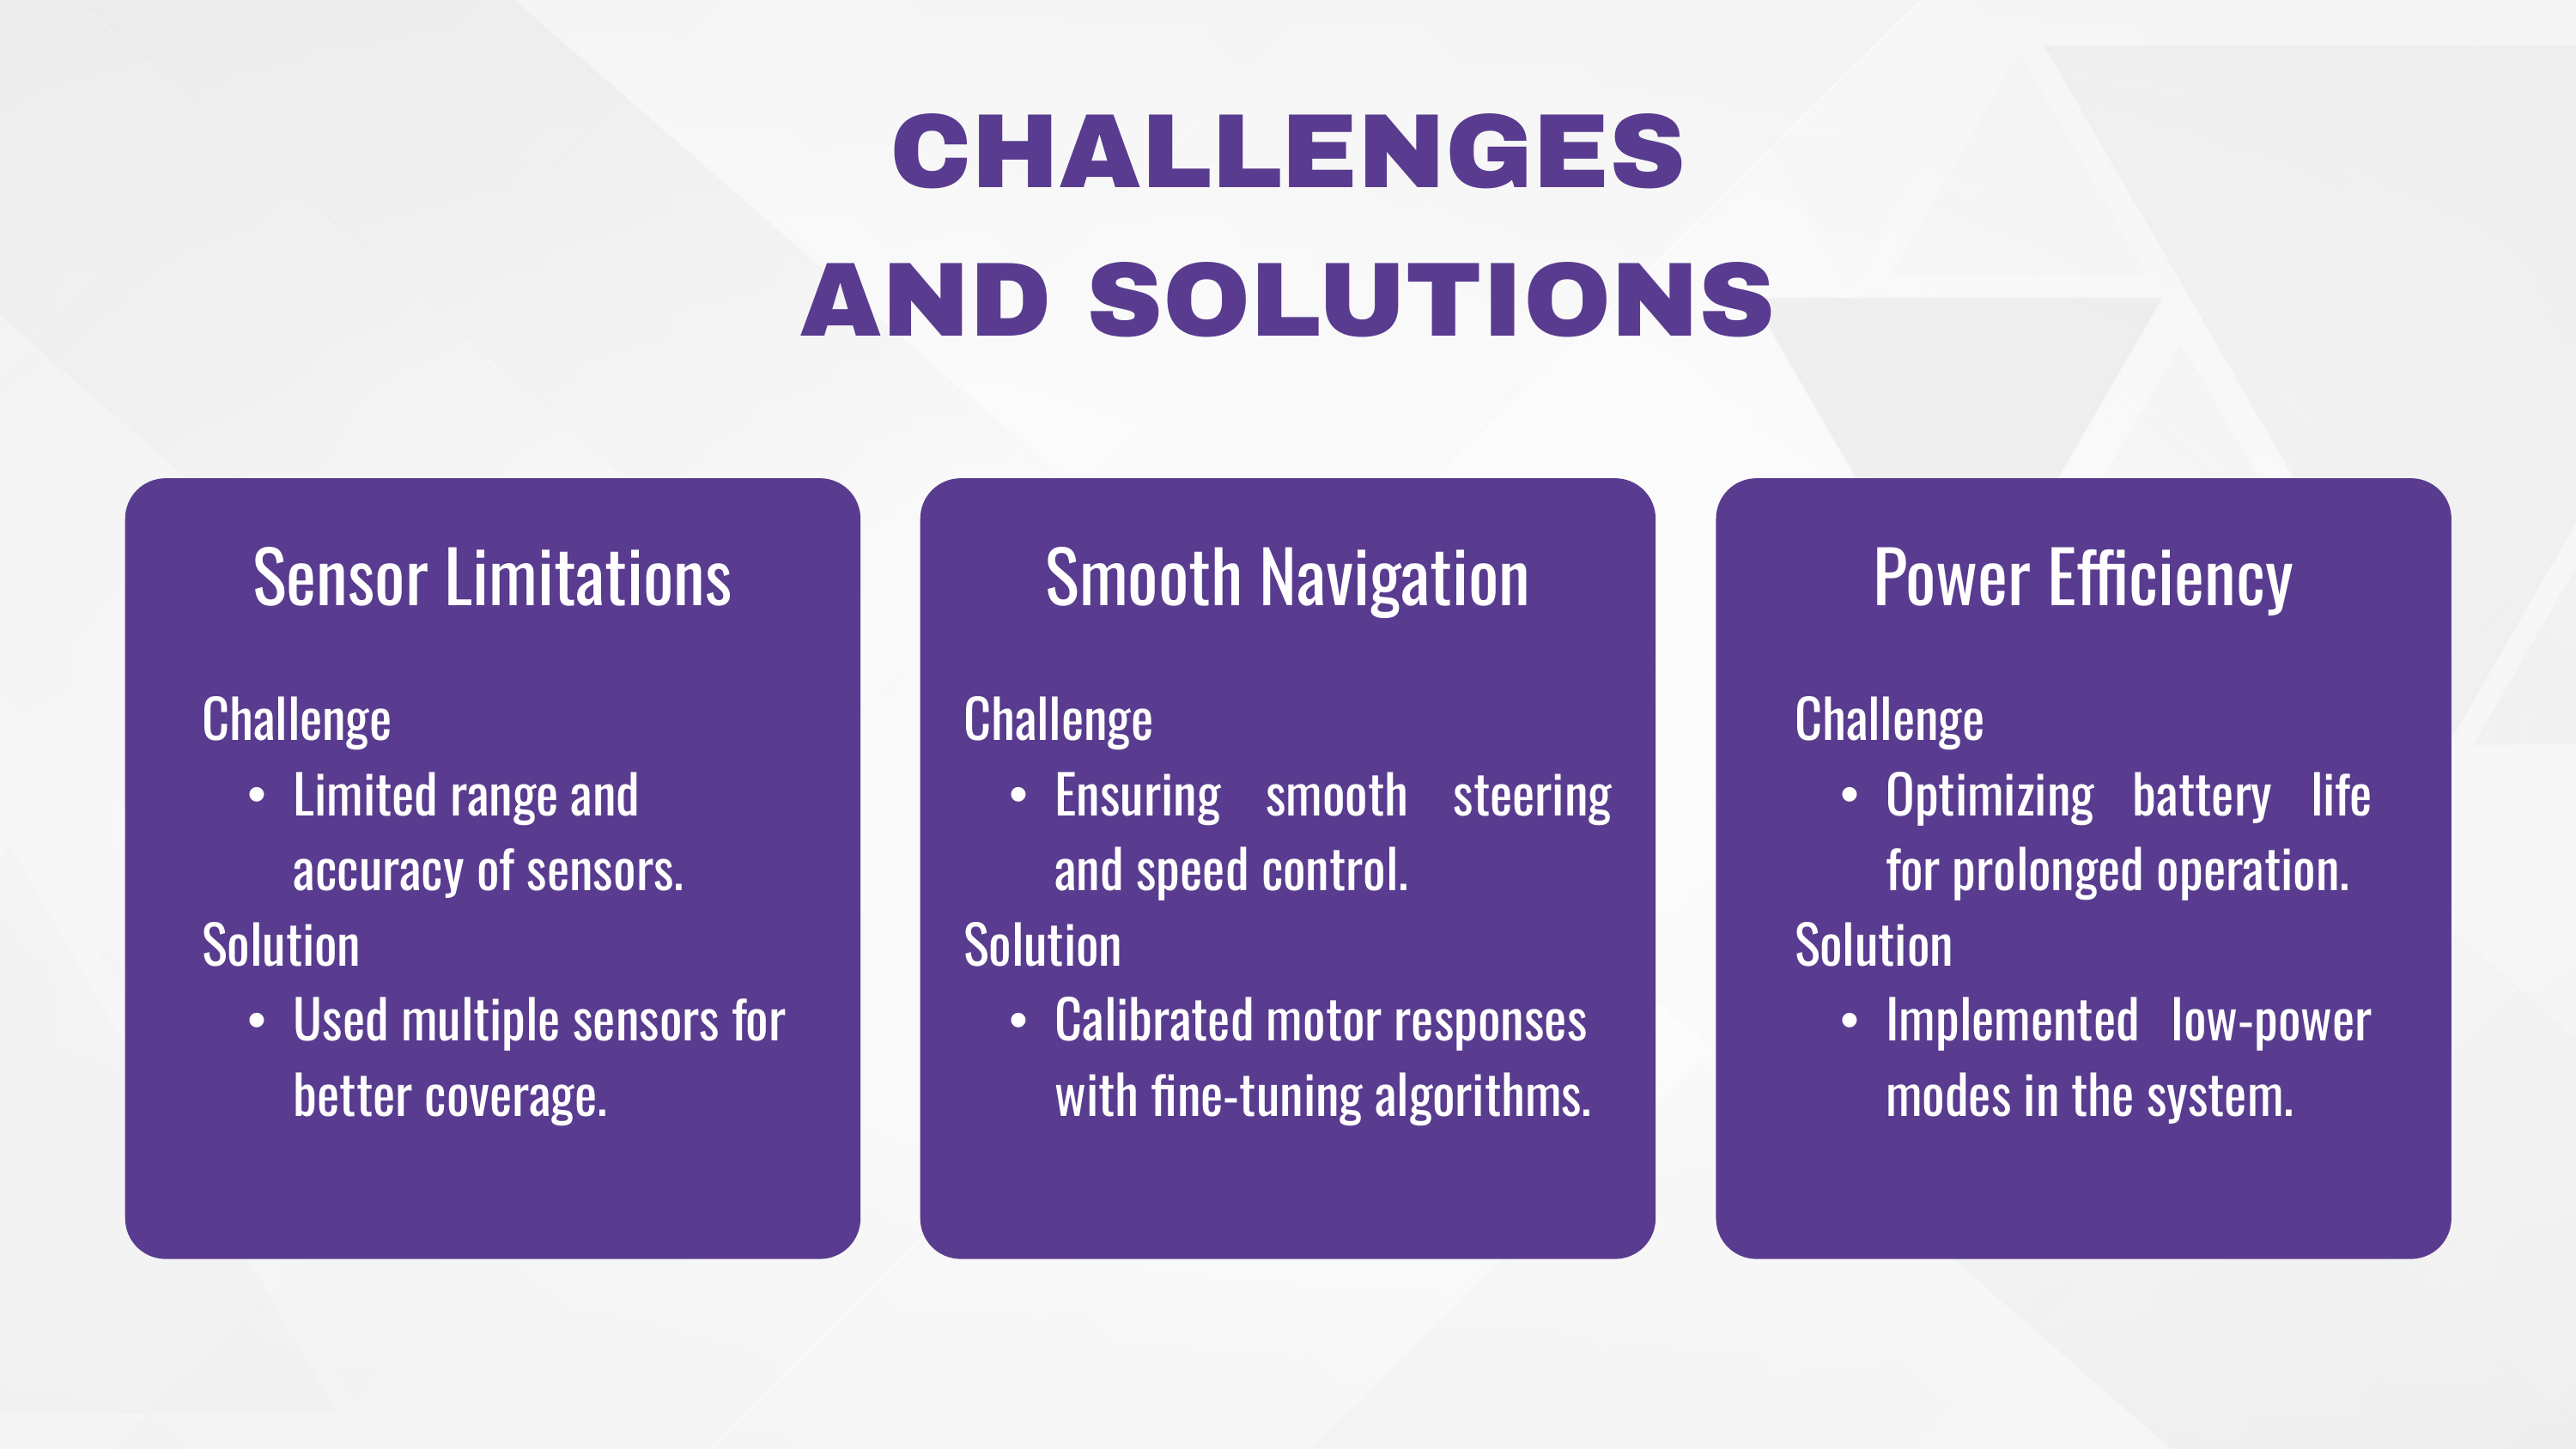

CHALLENGES AND SOLUTIONS

Sensor Limitations
Smooth Navigation
Power Efficiency
Challenge
Limited range and accuracy of sensors.
Solution
Used multiple sensors for better coverage.

Challenge
Ensuring smooth steering and speed control.
Solution
Calibrated motor responses with fine-tuning algorithms.

Challenge
Optimizing battery life for prolonged operation.
Solution
Implemented low-power modes in the system.